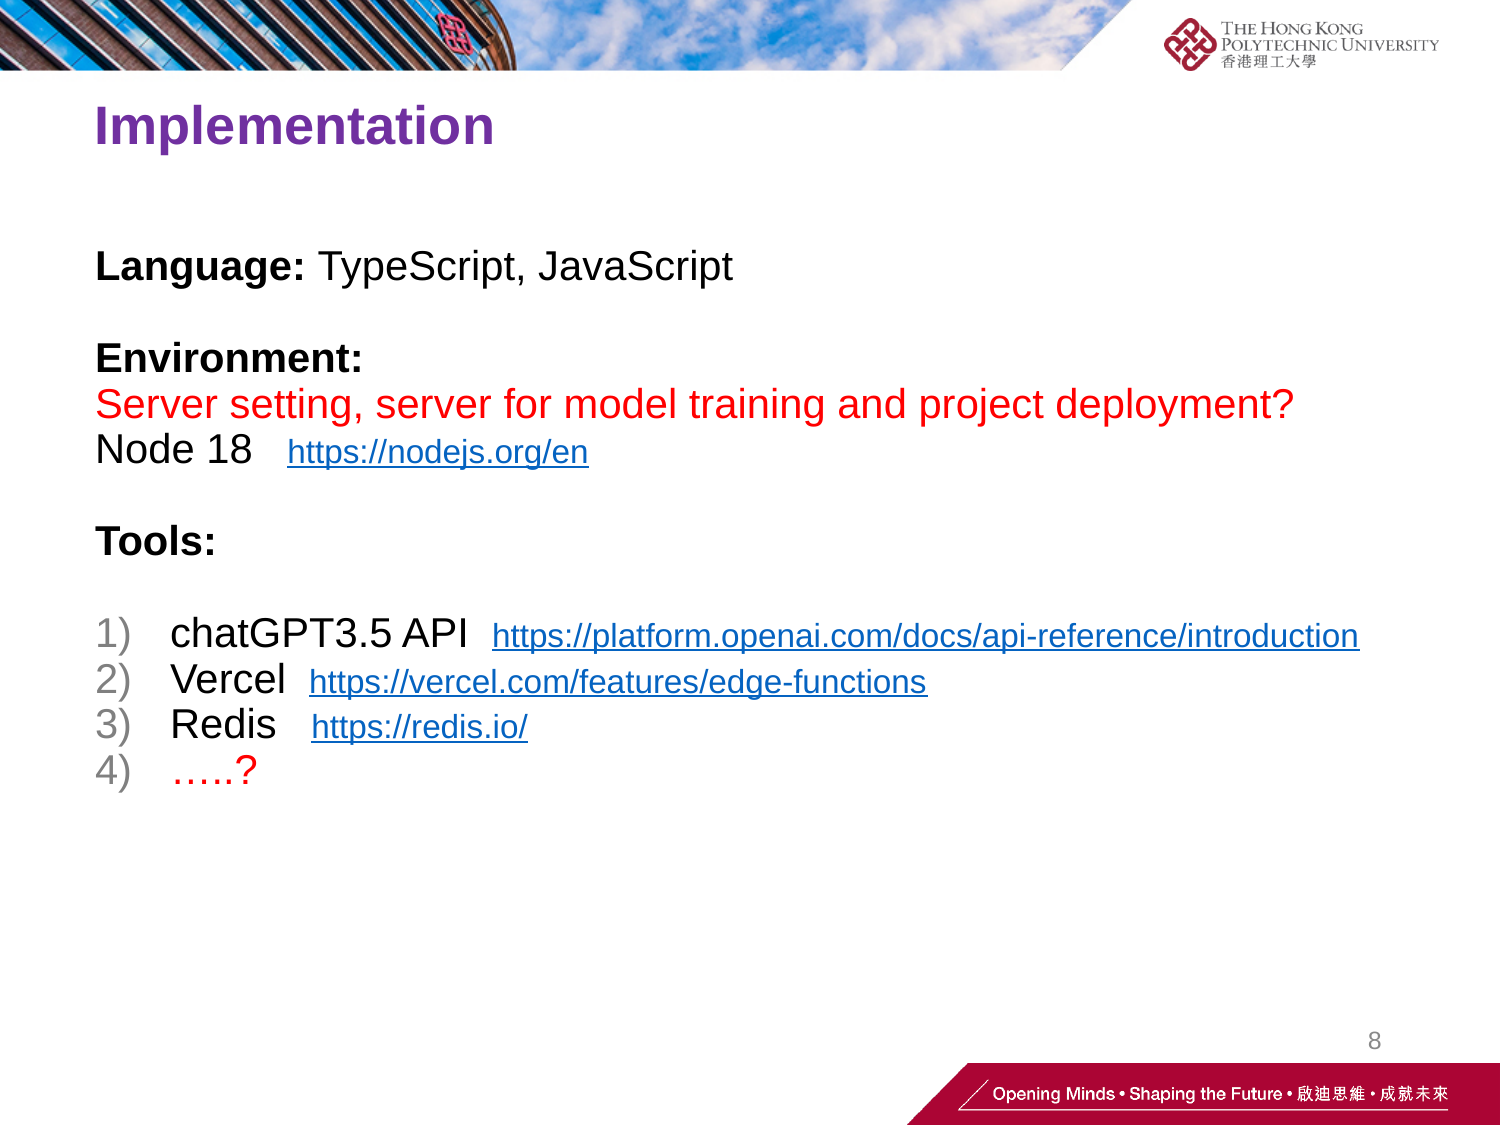

Implementation
Language: TypeScript, JavaScript

Environment:
Server setting, server for model training and project deployment?
Node 18   https://nodejs.org/en

Tools:

chatGPT3.5 API  https://platform.openai.com/docs/api-reference/introduction
Vercel  https://vercel.com/features/edge-functions
Redis   https://redis.io/
…..?
8